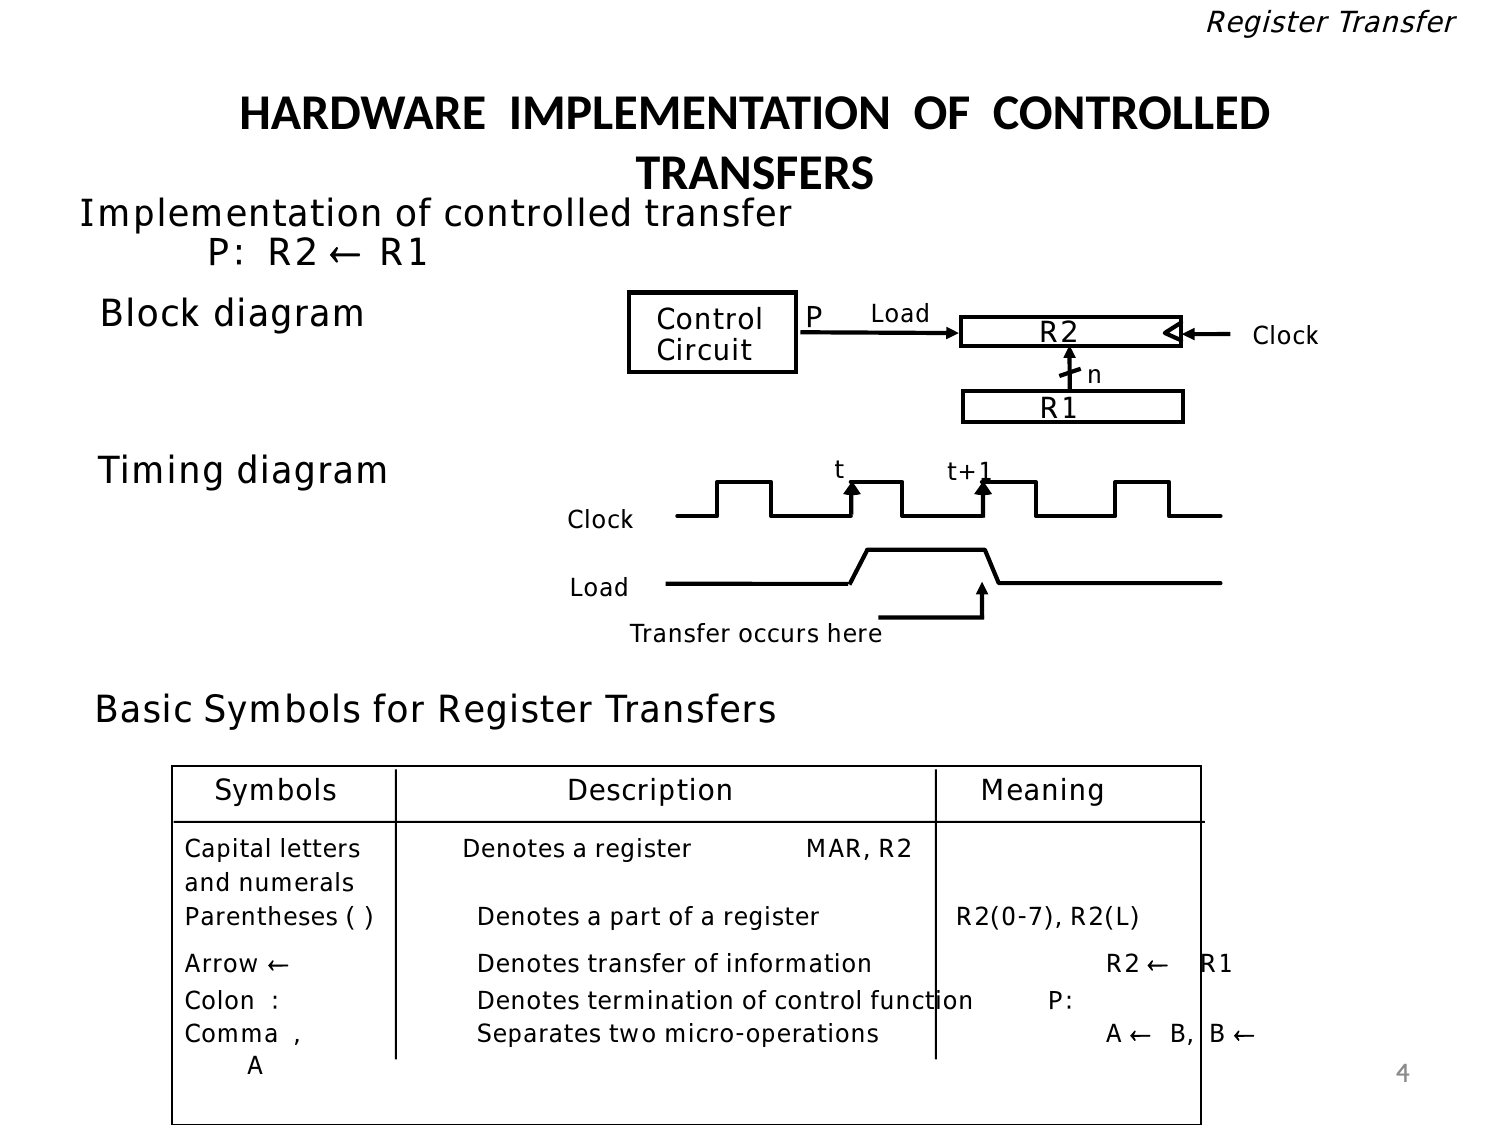

Register Transfer
# HARDWARE  IMPLEMENTATION  OF  CONTROLLED TRANSFERS
Implementation of controlled transfer
P:  R2 ← R1

Block diagram

Load
P
Control
Circuit

R2
Clock

n

R1

Timing diagram
t
t+1

Clock

Load

Transfer occurs here

Basic Symbols for Register Transfers

Symbols
Description                             Meaning

Capital letters              Denotes a register	               MAR, R2
and numerals
Parentheses ( )	           Denotes a part of a register	               R2(0-7), R2(L)
Arrow ←  	           Denotes transfer of information	               R2 ←   R1
Colon  :	           Denotes termination of control function	       P:
Comma  ,	           Separates two micro-operations	               A ←  B,  B ←  A
4